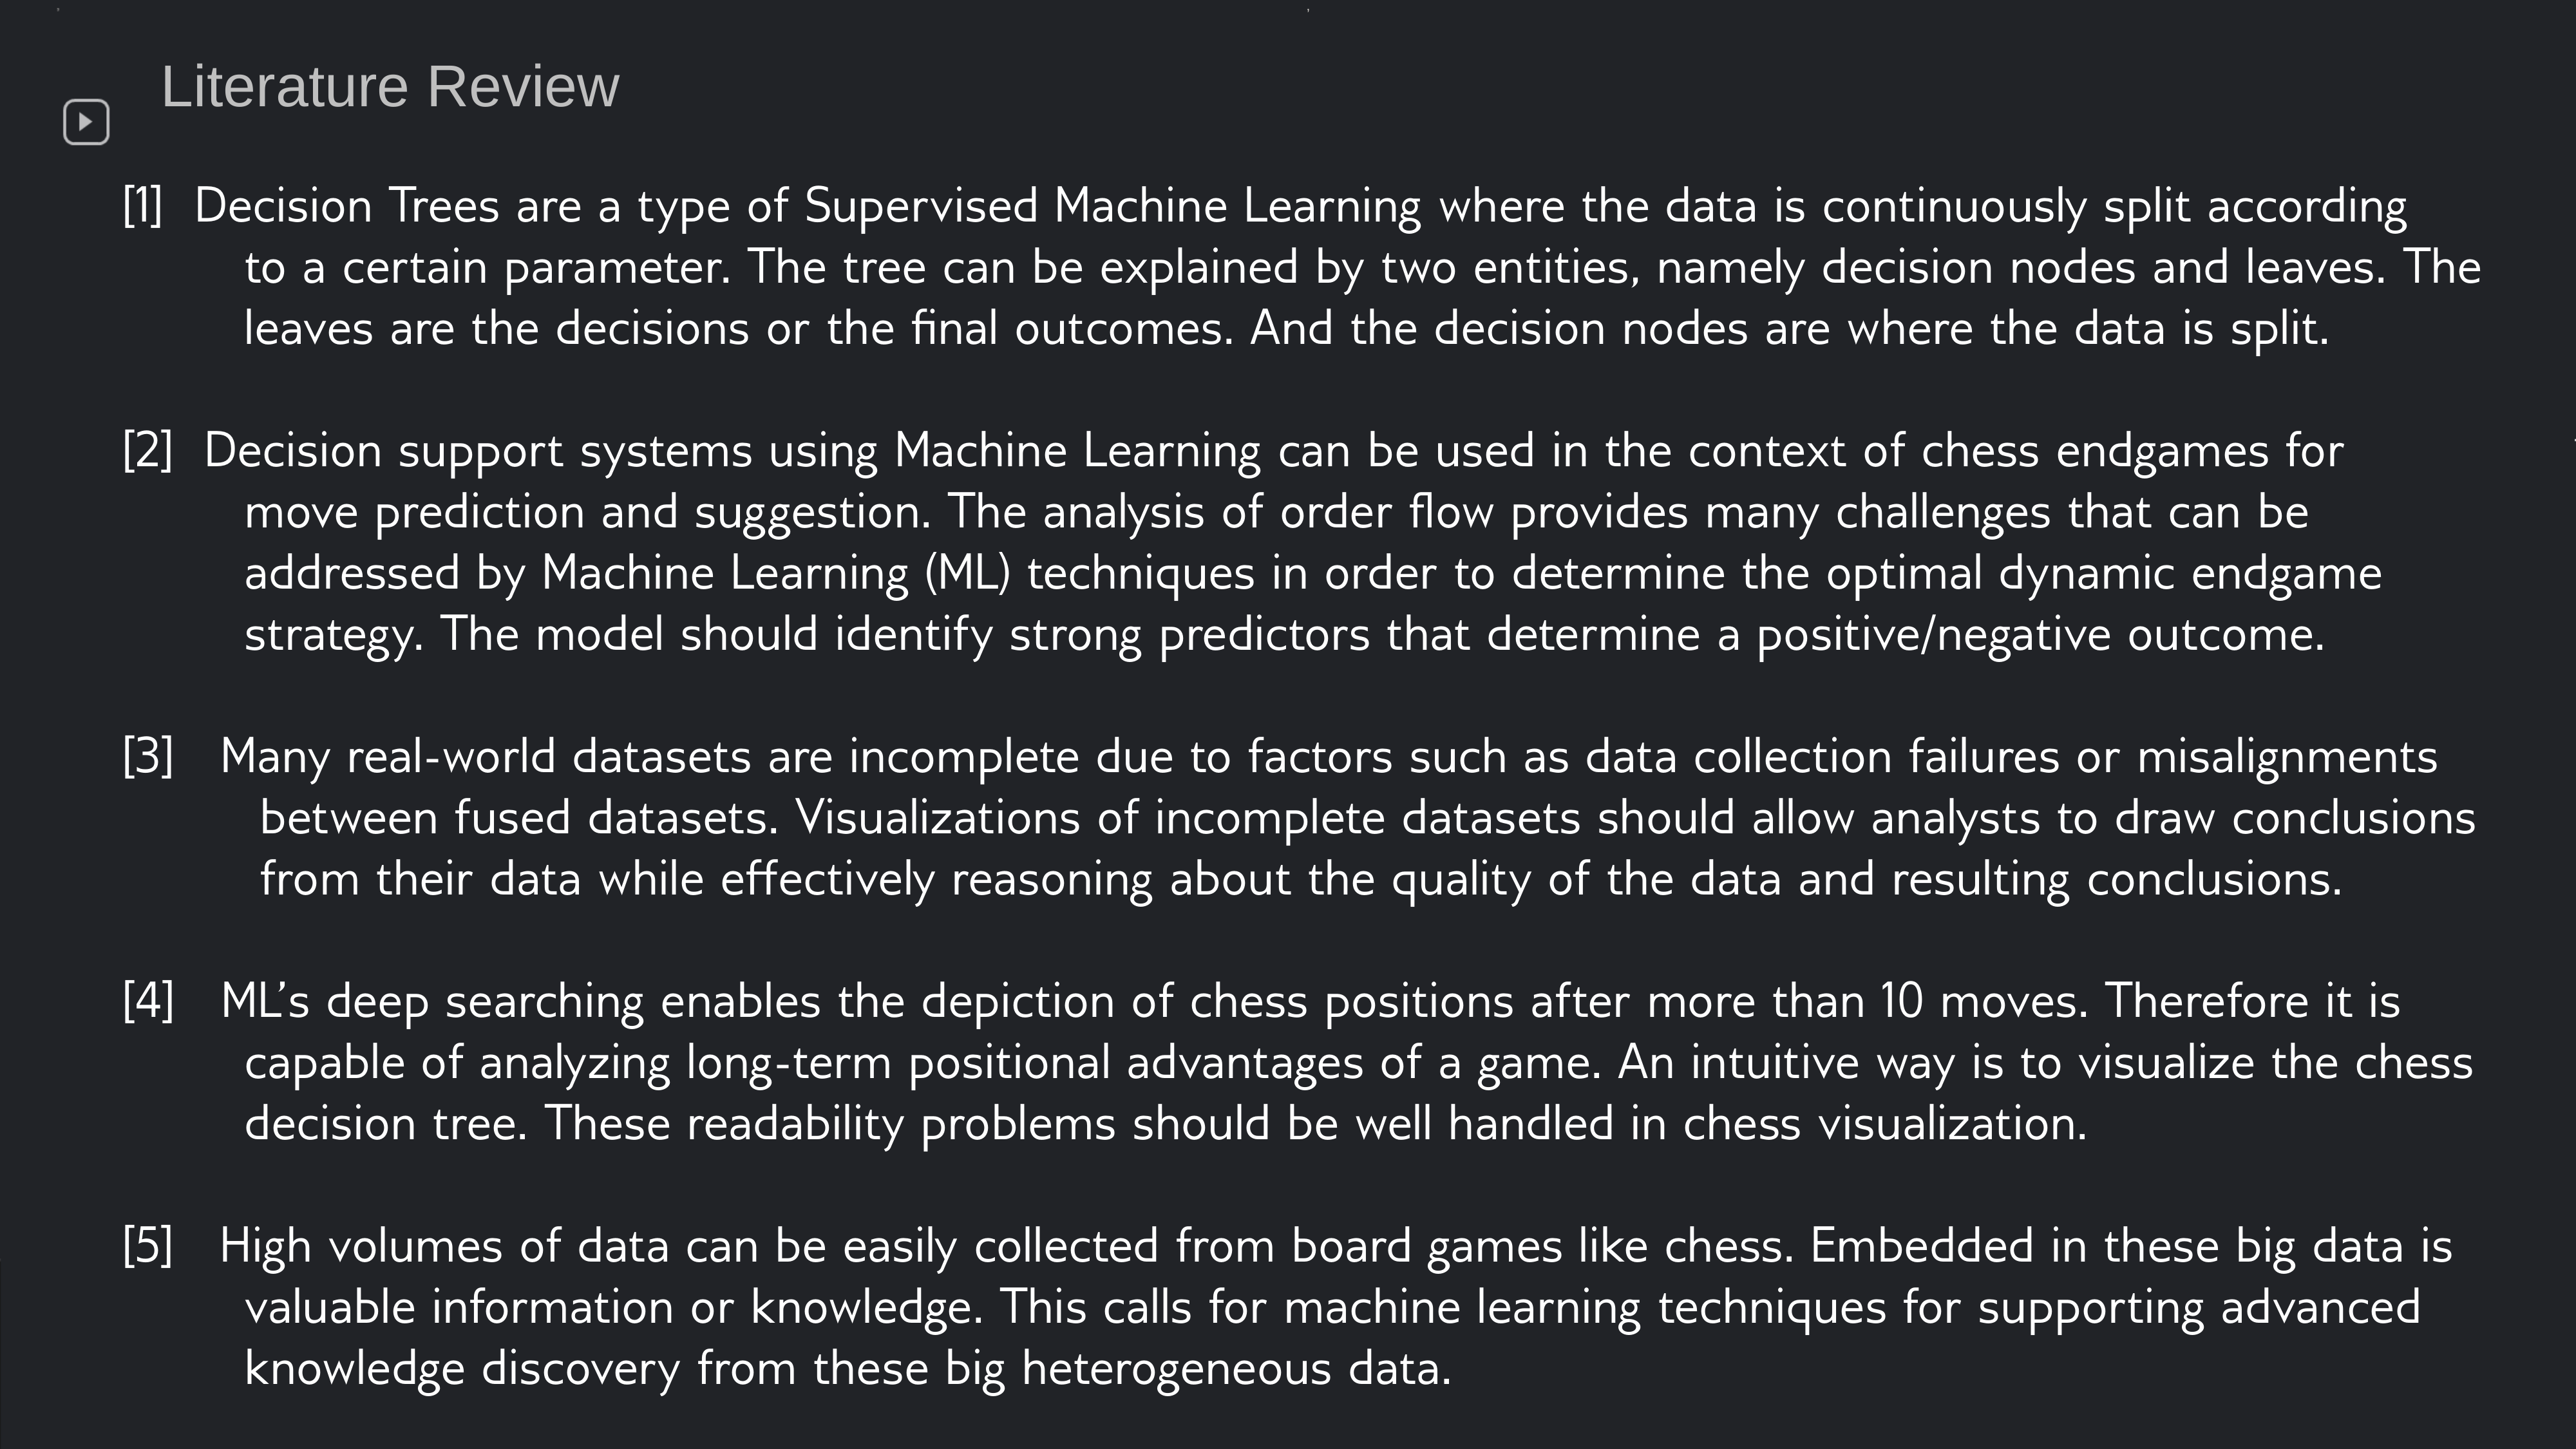

,

Literature Review
[1]  Decision Trees are a type of Supervised Machine Learning where the data is continuously split according
        to a certain parameter. The tree can be explained by two entities, namely decision nodes and leaves. The
        leaves are the decisions or the final outcomes. And the decision nodes are where the data is split.

[2]  Decision support systems using Machine Learning can be used in the context of chess endgames for
        move prediction and suggestion. The analysis of order flow provides many challenges that can be
        addressed by Machine Learning (ML) techniques in order to determine the optimal dynamic endgame
        strategy. The model should identify strong predictors that determine a positive/negative outcome.

[3]   Many real-world datasets are incomplete due to factors such as data collection failures or misalignments
         between fused datasets. Visualizations of incomplete datasets should allow analysts to draw conclusions
         from their data while effectively reasoning about the quality of the data and resulting conclusions.

[4]   ML’s deep searching enables the depiction of chess positions after more than 10 moves. Therefore it is
        capable of analyzing long-term positional advantages of a game. An intuitive way is to visualize the chess
        decision tree. These readability problems should be well handled in chess visualization.

[5]   High volumes of data can be easily collected from board games like chess. Embedded in these big data is
        valuable information or knowledge. This calls for machine learning techniques for supporting advanced
        knowledge discovery from these big heterogeneous data.